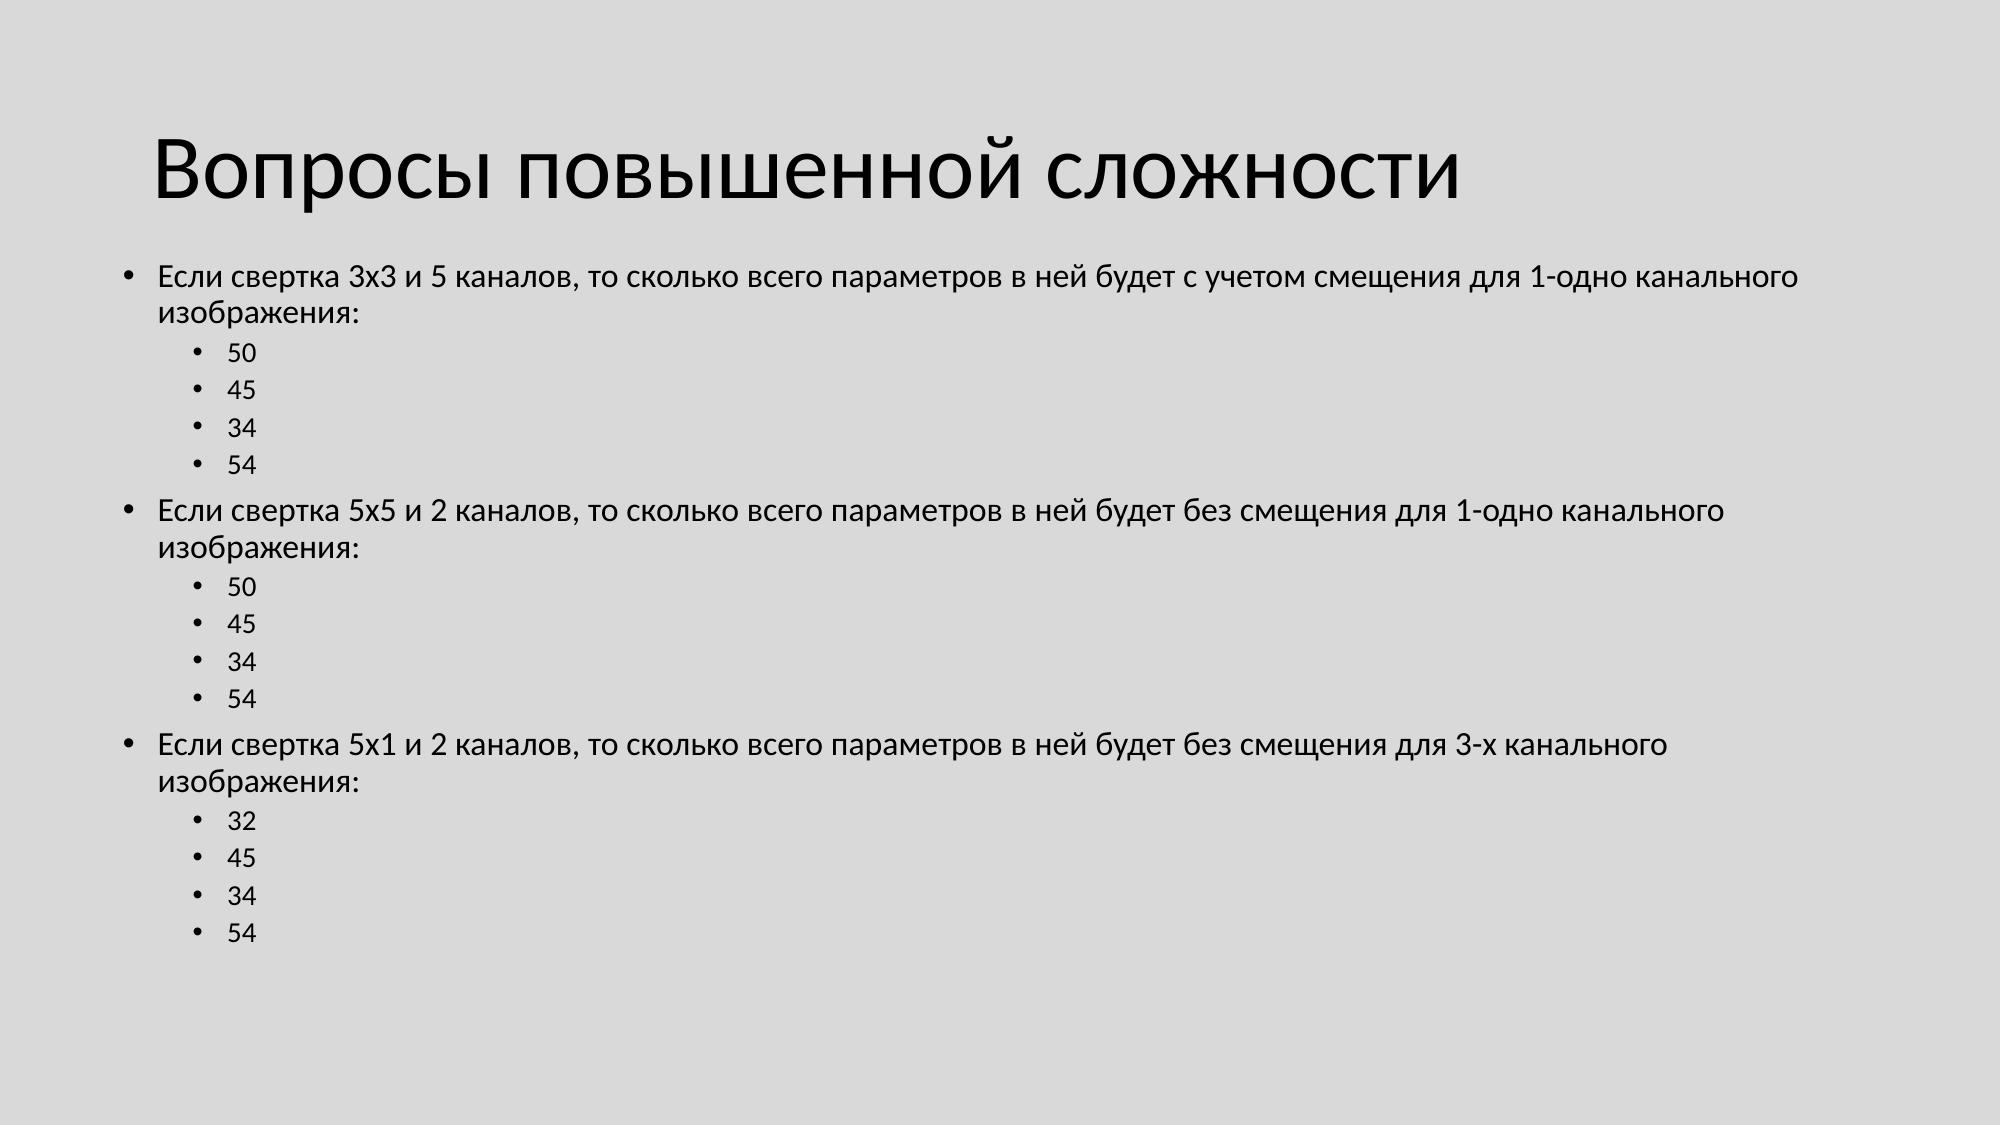

# Вопросы повышенной сложности
Если свертка 3х3 и 5 каналов, то сколько всего параметров в ней будет с учетом смещения для 1-одно канального изображения:
50
45
34
54
Если свертка 5х5 и 2 каналов, то сколько всего параметров в ней будет без смещения для 1-одно канального изображения:
50
45
34
54
Если свертка 5х1 и 2 каналов, то сколько всего параметров в ней будет без смещения для 3-х канального изображения:
32
45
34
54